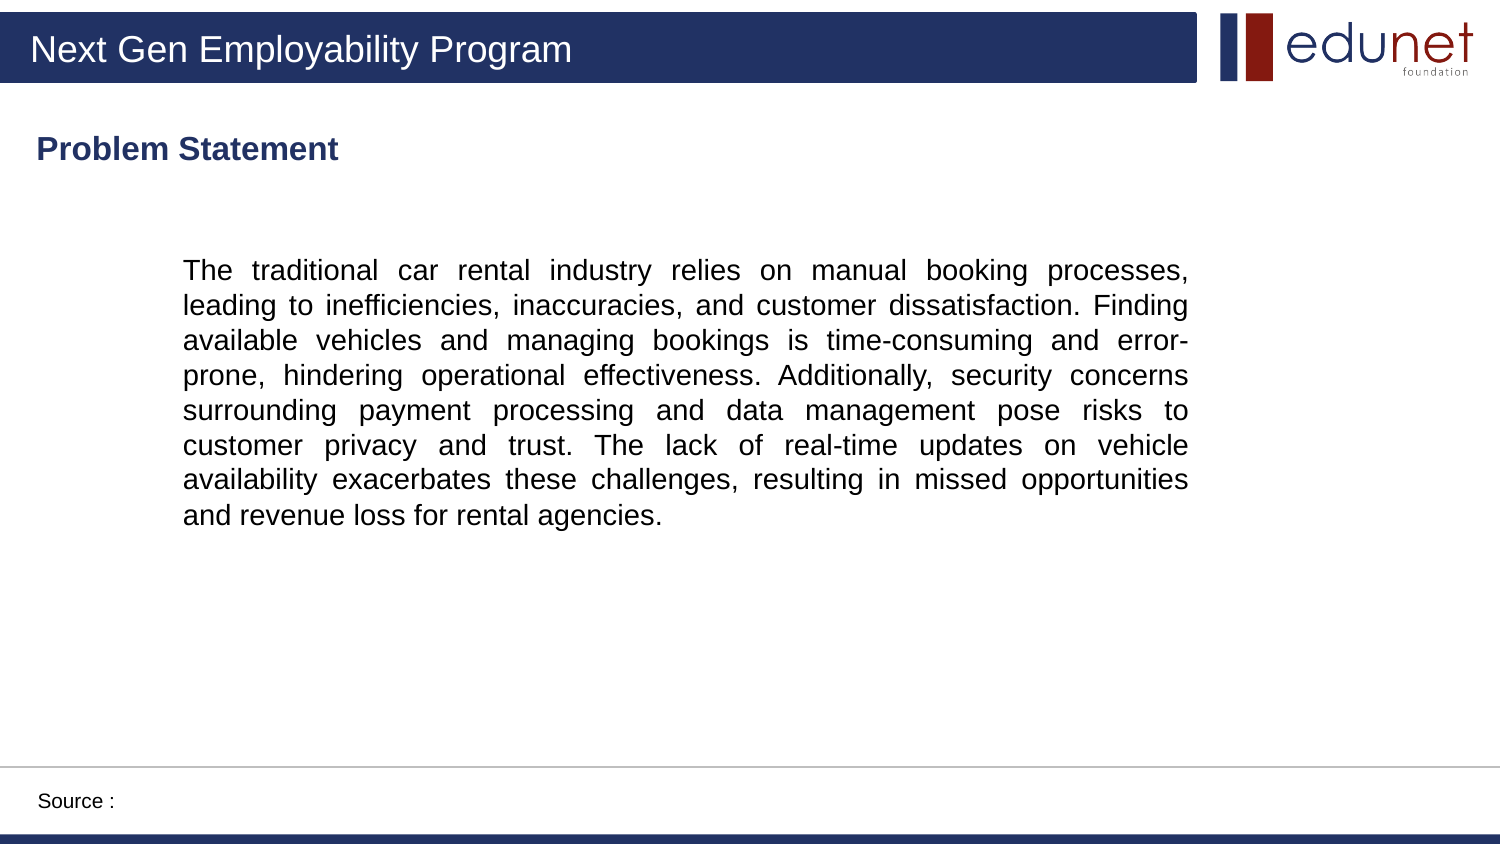

Problem Statement
The traditional car rental industry relies on manual booking processes, leading to inefficiencies, inaccuracies, and customer dissatisfaction. Finding available vehicles and managing bookings is time-consuming and error-prone, hindering operational effectiveness. Additionally, security concerns surrounding payment processing and data management pose risks to customer privacy and trust. The lack of real-time updates on vehicle availability exacerbates these challenges, resulting in missed opportunities and revenue loss for rental agencies.
Source :